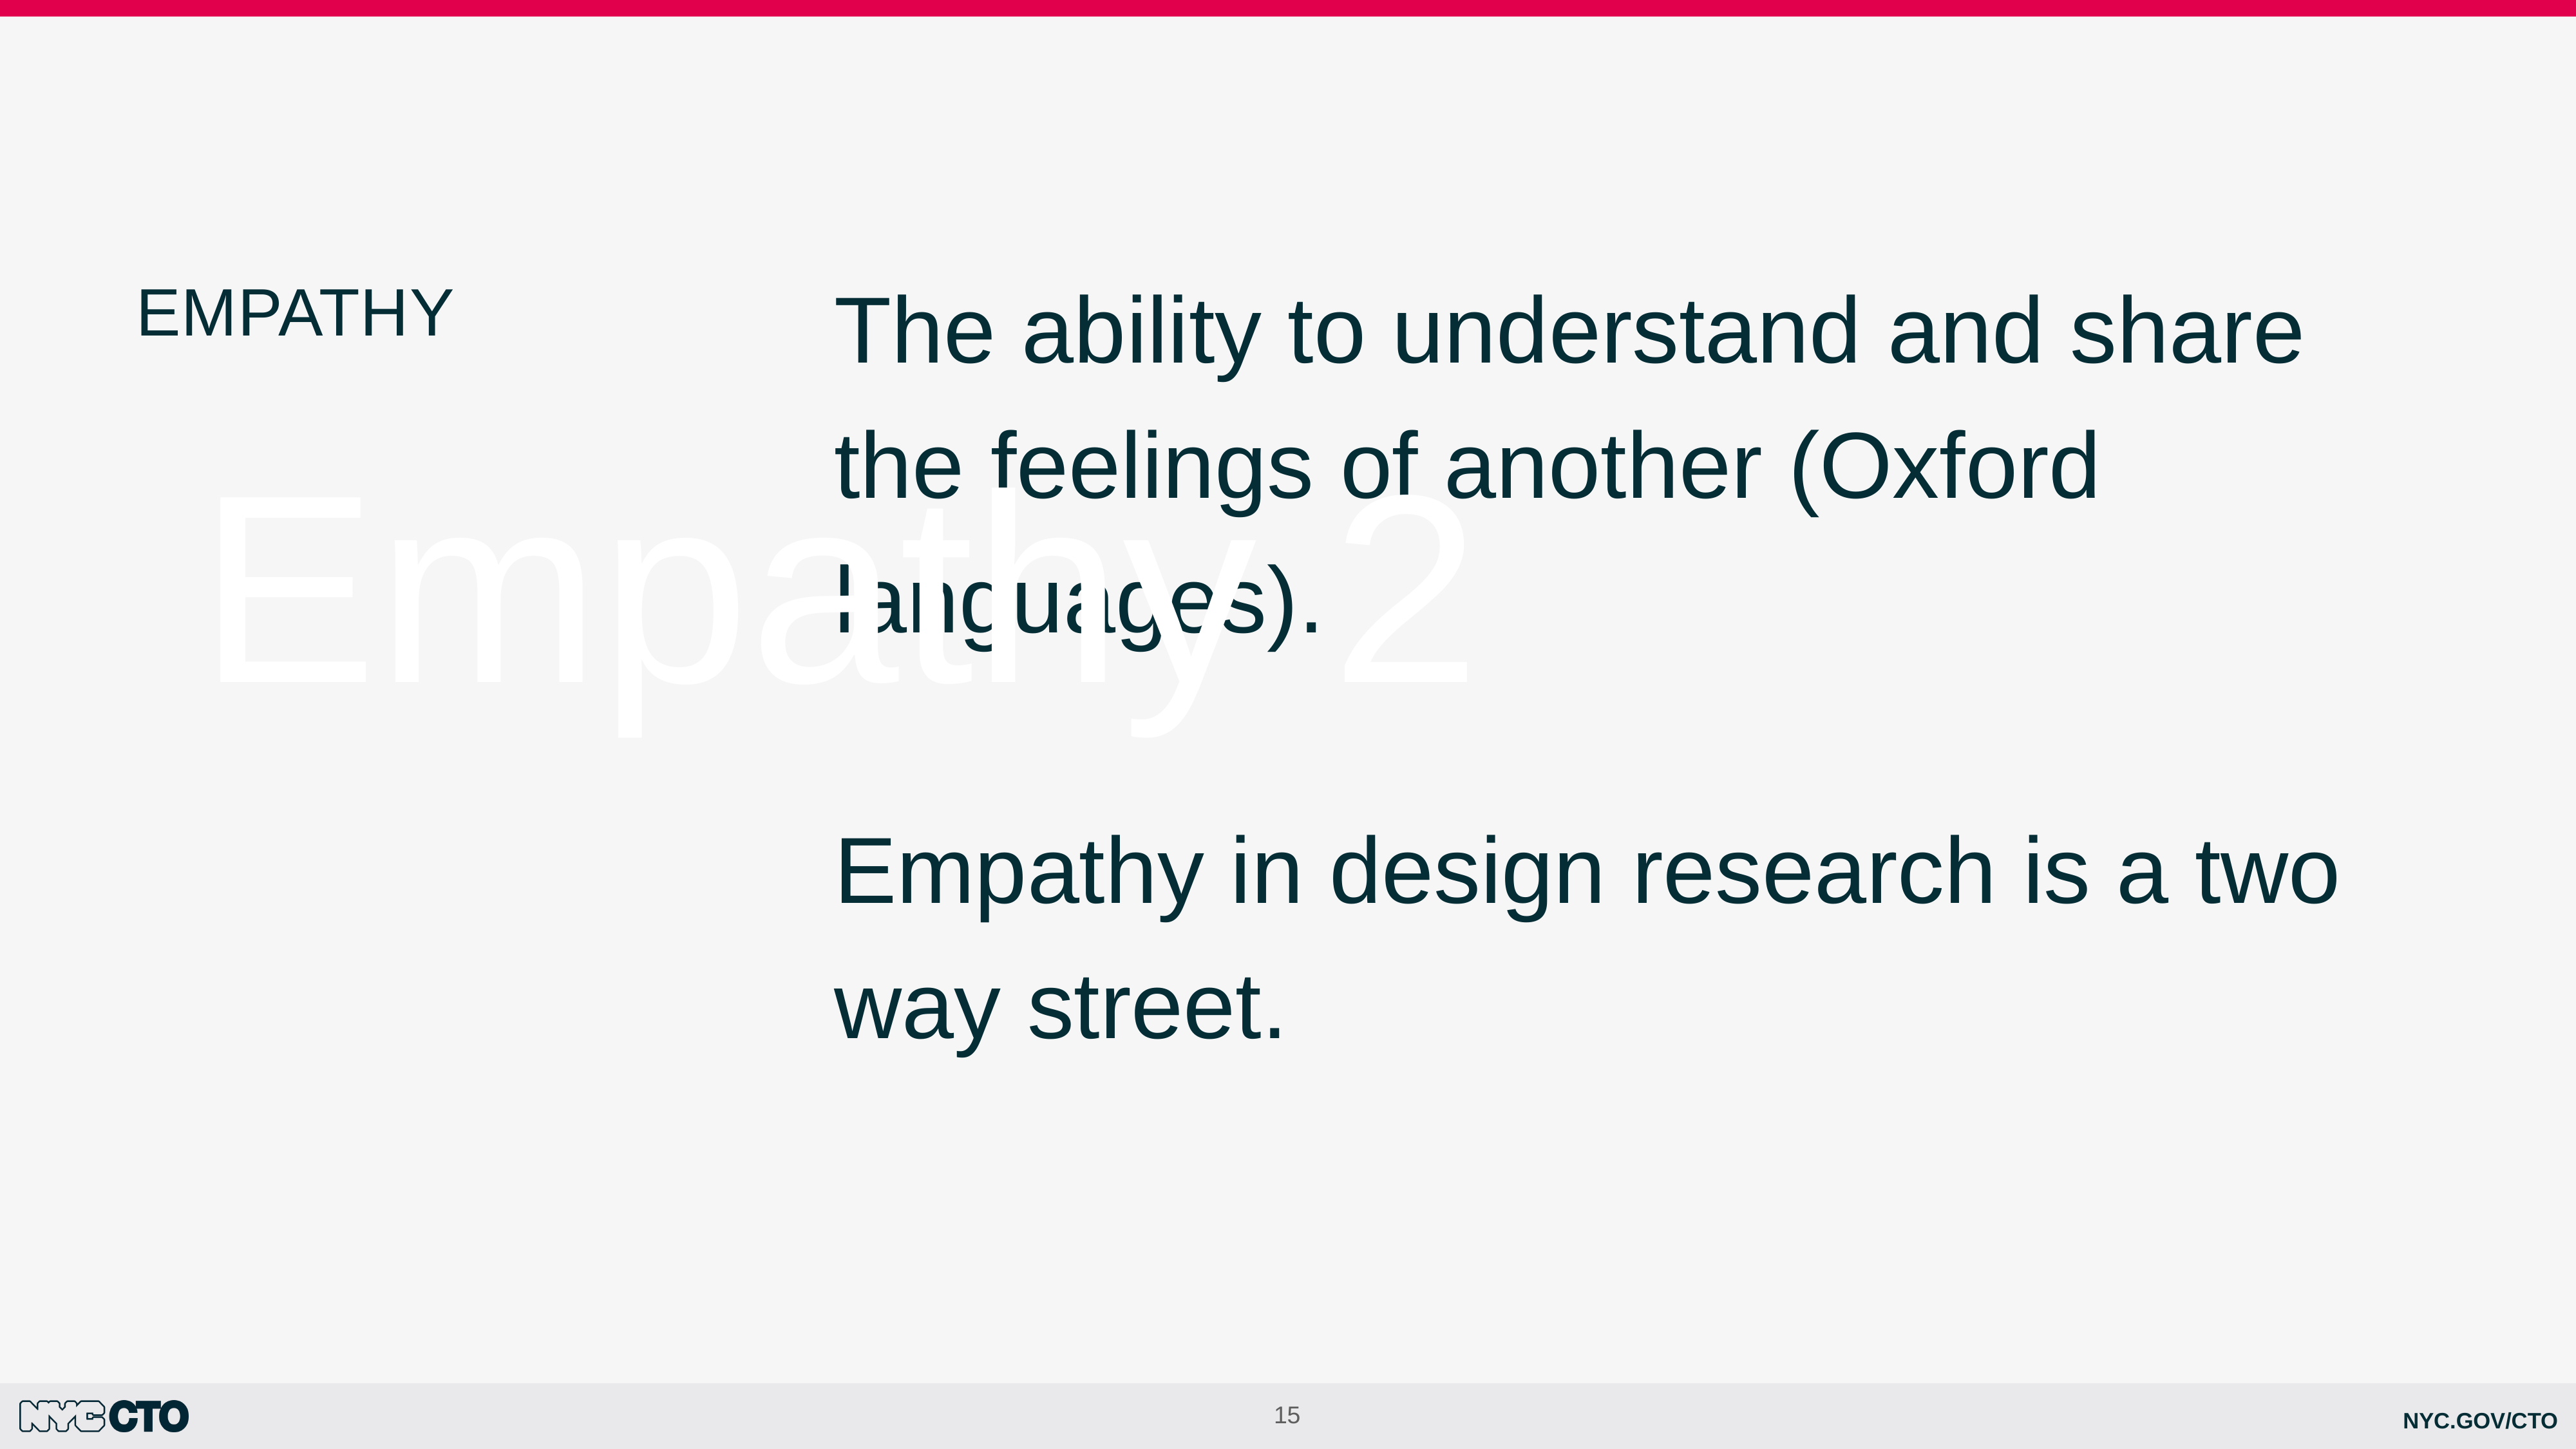

Empathy 2
The ability to understand and share the feelings of another (Oxford languages).

Empathy in design research is a two way street.
EMPATHY
NYC.GOV/CTO
15